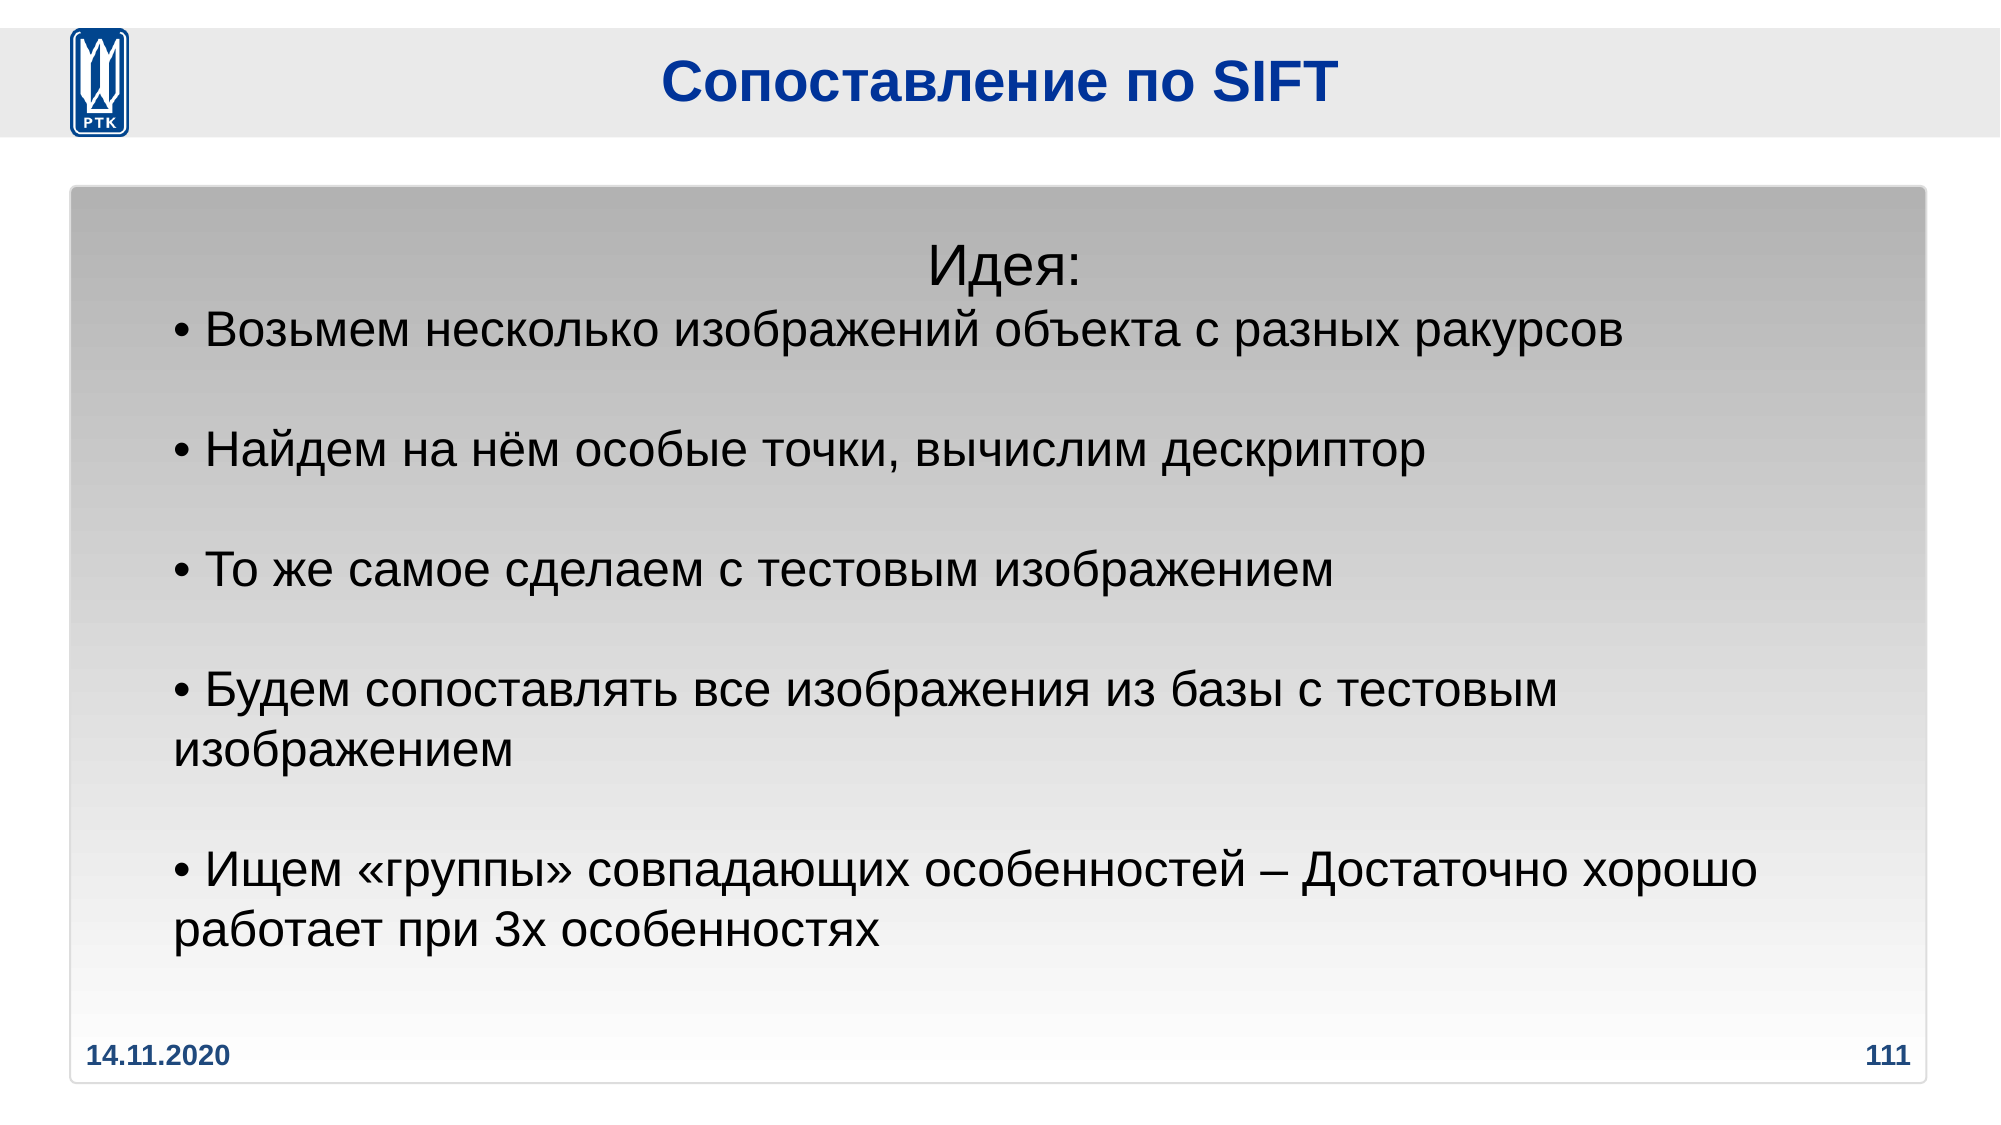

Сопоставление по SIFT
Идея:
• Возьмем несколько изображений объекта с разных ракурсов

• Найдем на нём особые точки, вычислим дескриптор

• То же самое сделаем с тестовым изображением

• Будем сопоставлять все изображения из базы с тестовым изображением

• Ищем «группы» совпадающих особенностей – Достаточно хорошо работает при 3х особенностях
14.11.2020
111